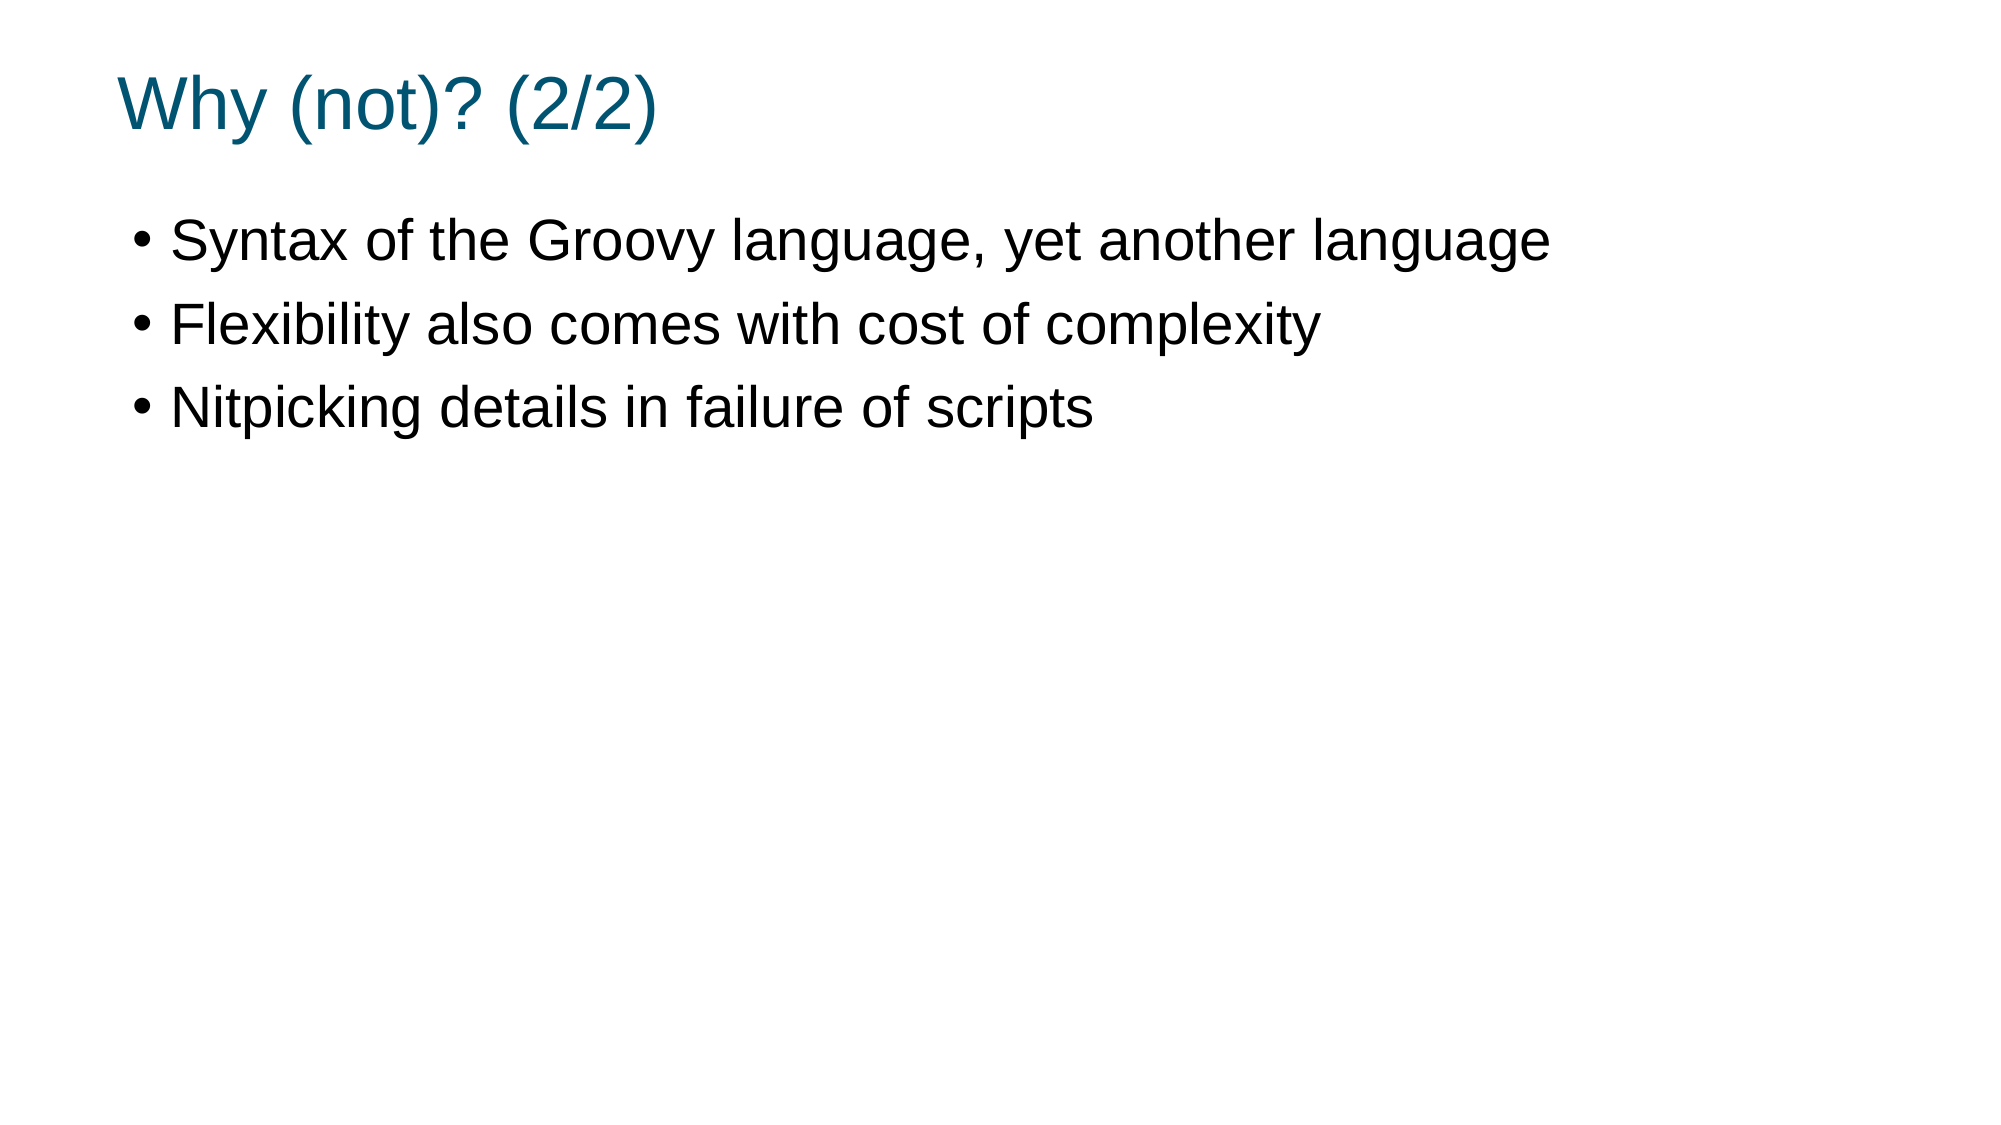

# Why (not)? (2/2)
Syntax of the Groovy language, yet another language
Flexibility also comes with cost of complexity
Nitpicking details in failure of scripts